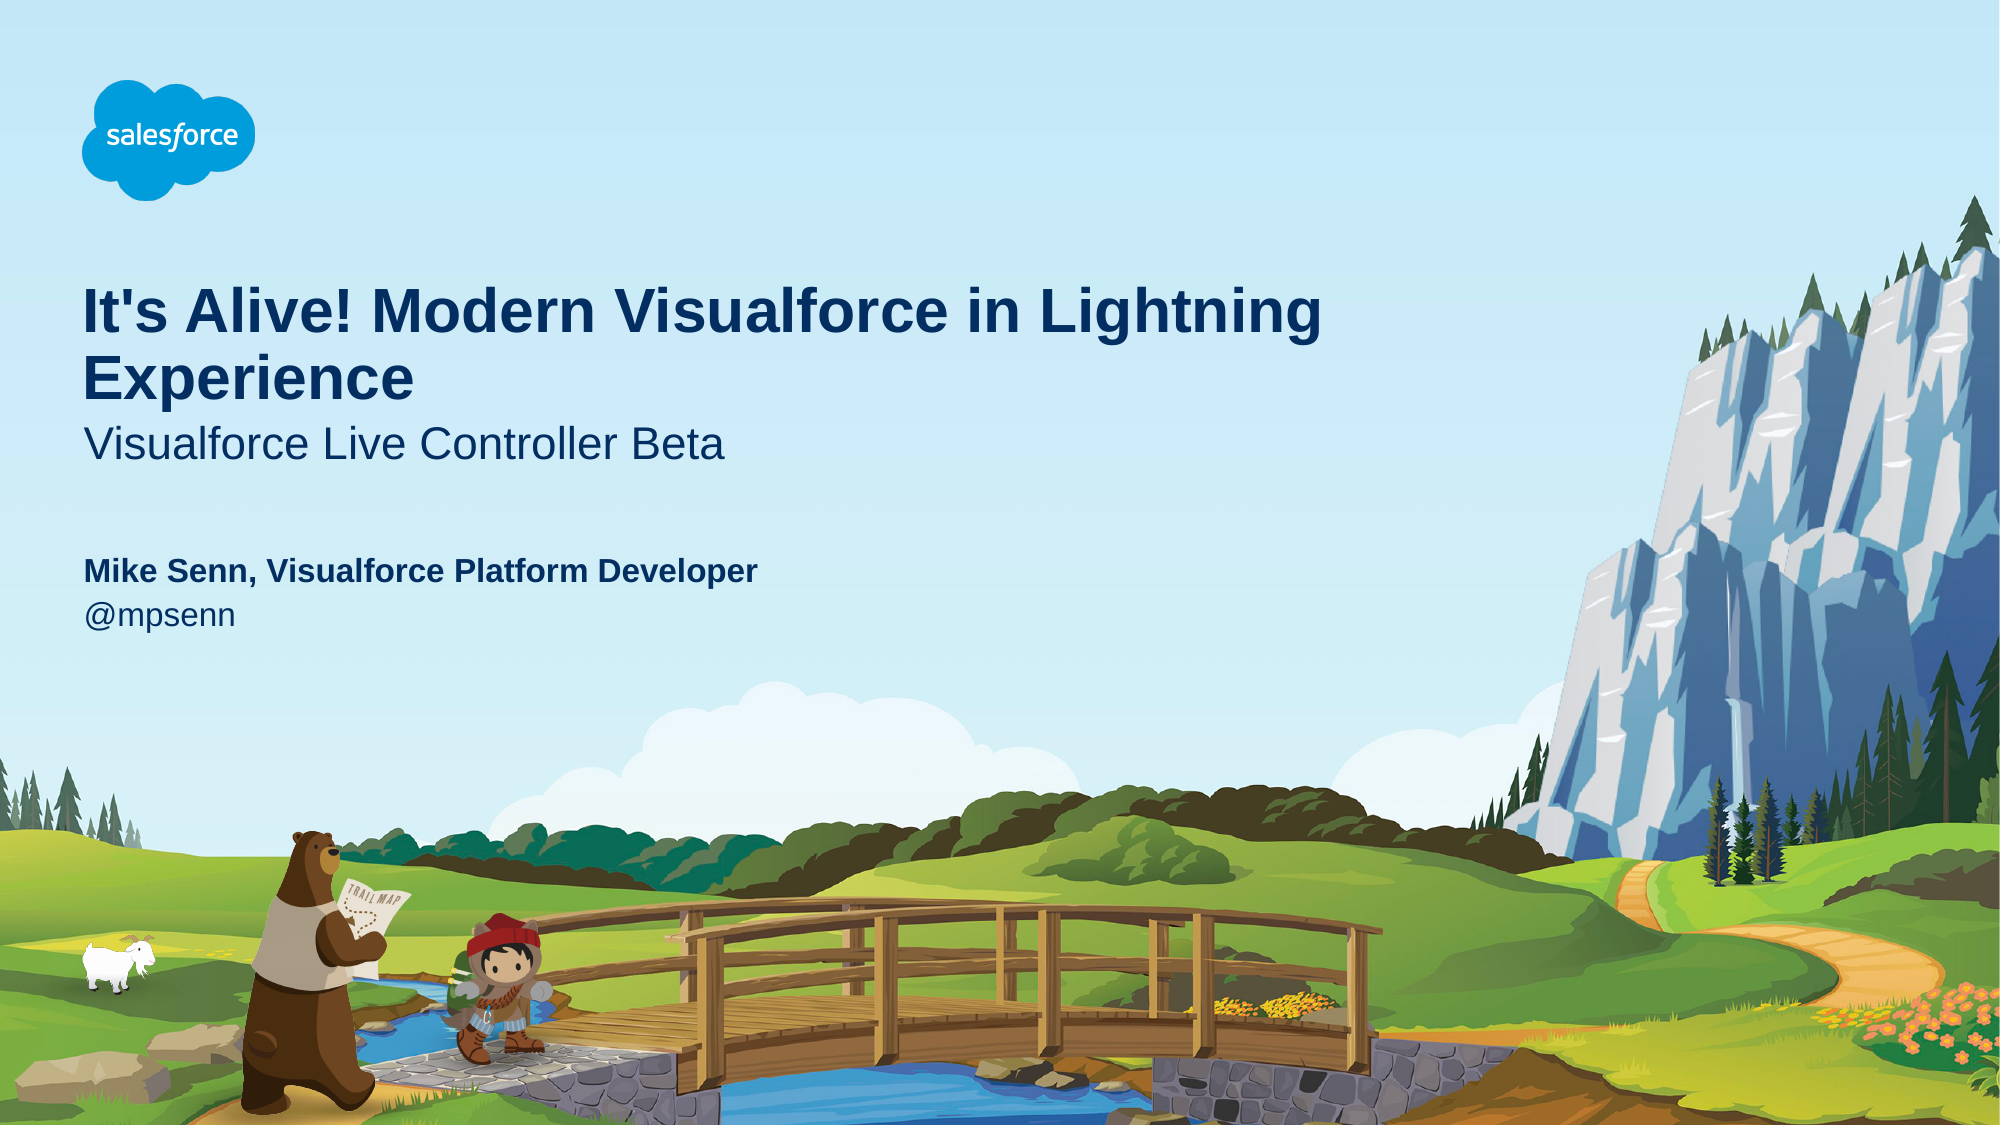

# It's Alive! Modern Visualforce in Lightning Experience
Visualforce Live Controller Beta
Mike Senn, Visualforce Platform Developer
@mpsenn